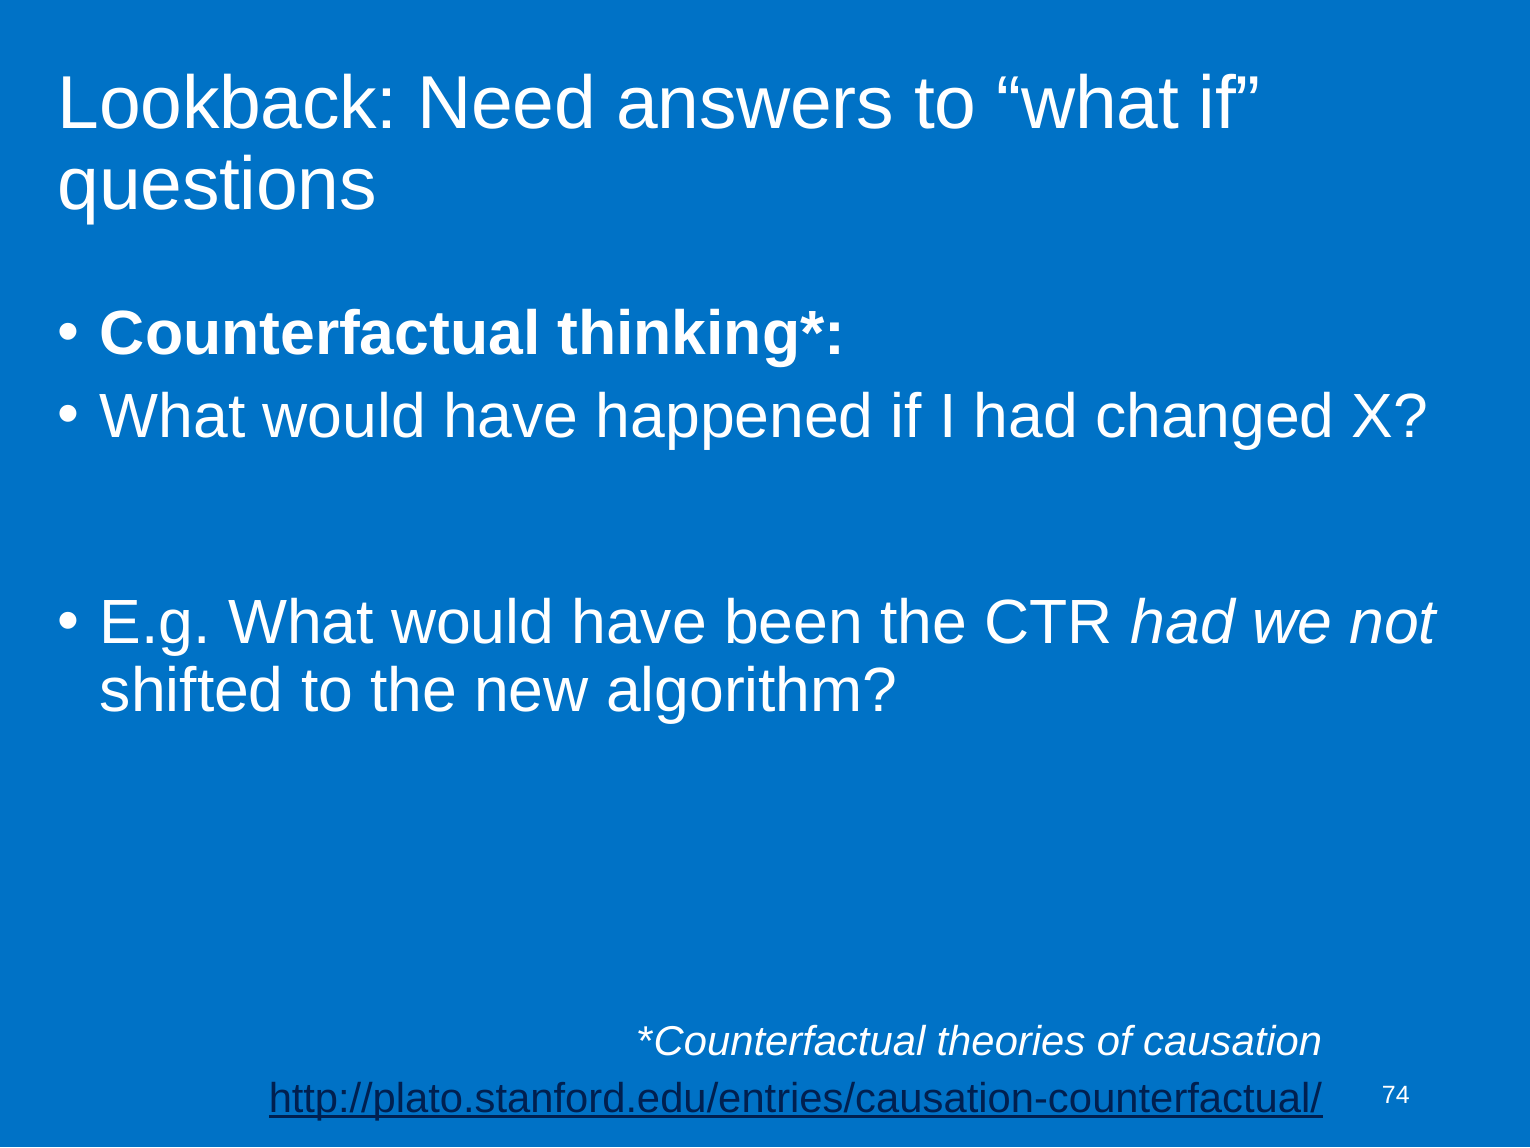

74
# Lookback: Need answers to “what if” questions

Counterfactual thinking*:
What would have happened if I had changed X?

E.g. What would have been the CTR had we not shifted to the new algorithm?
*Counterfactual theories of causation
http://plato.stanford.edu/entries/causation-counterfactual/